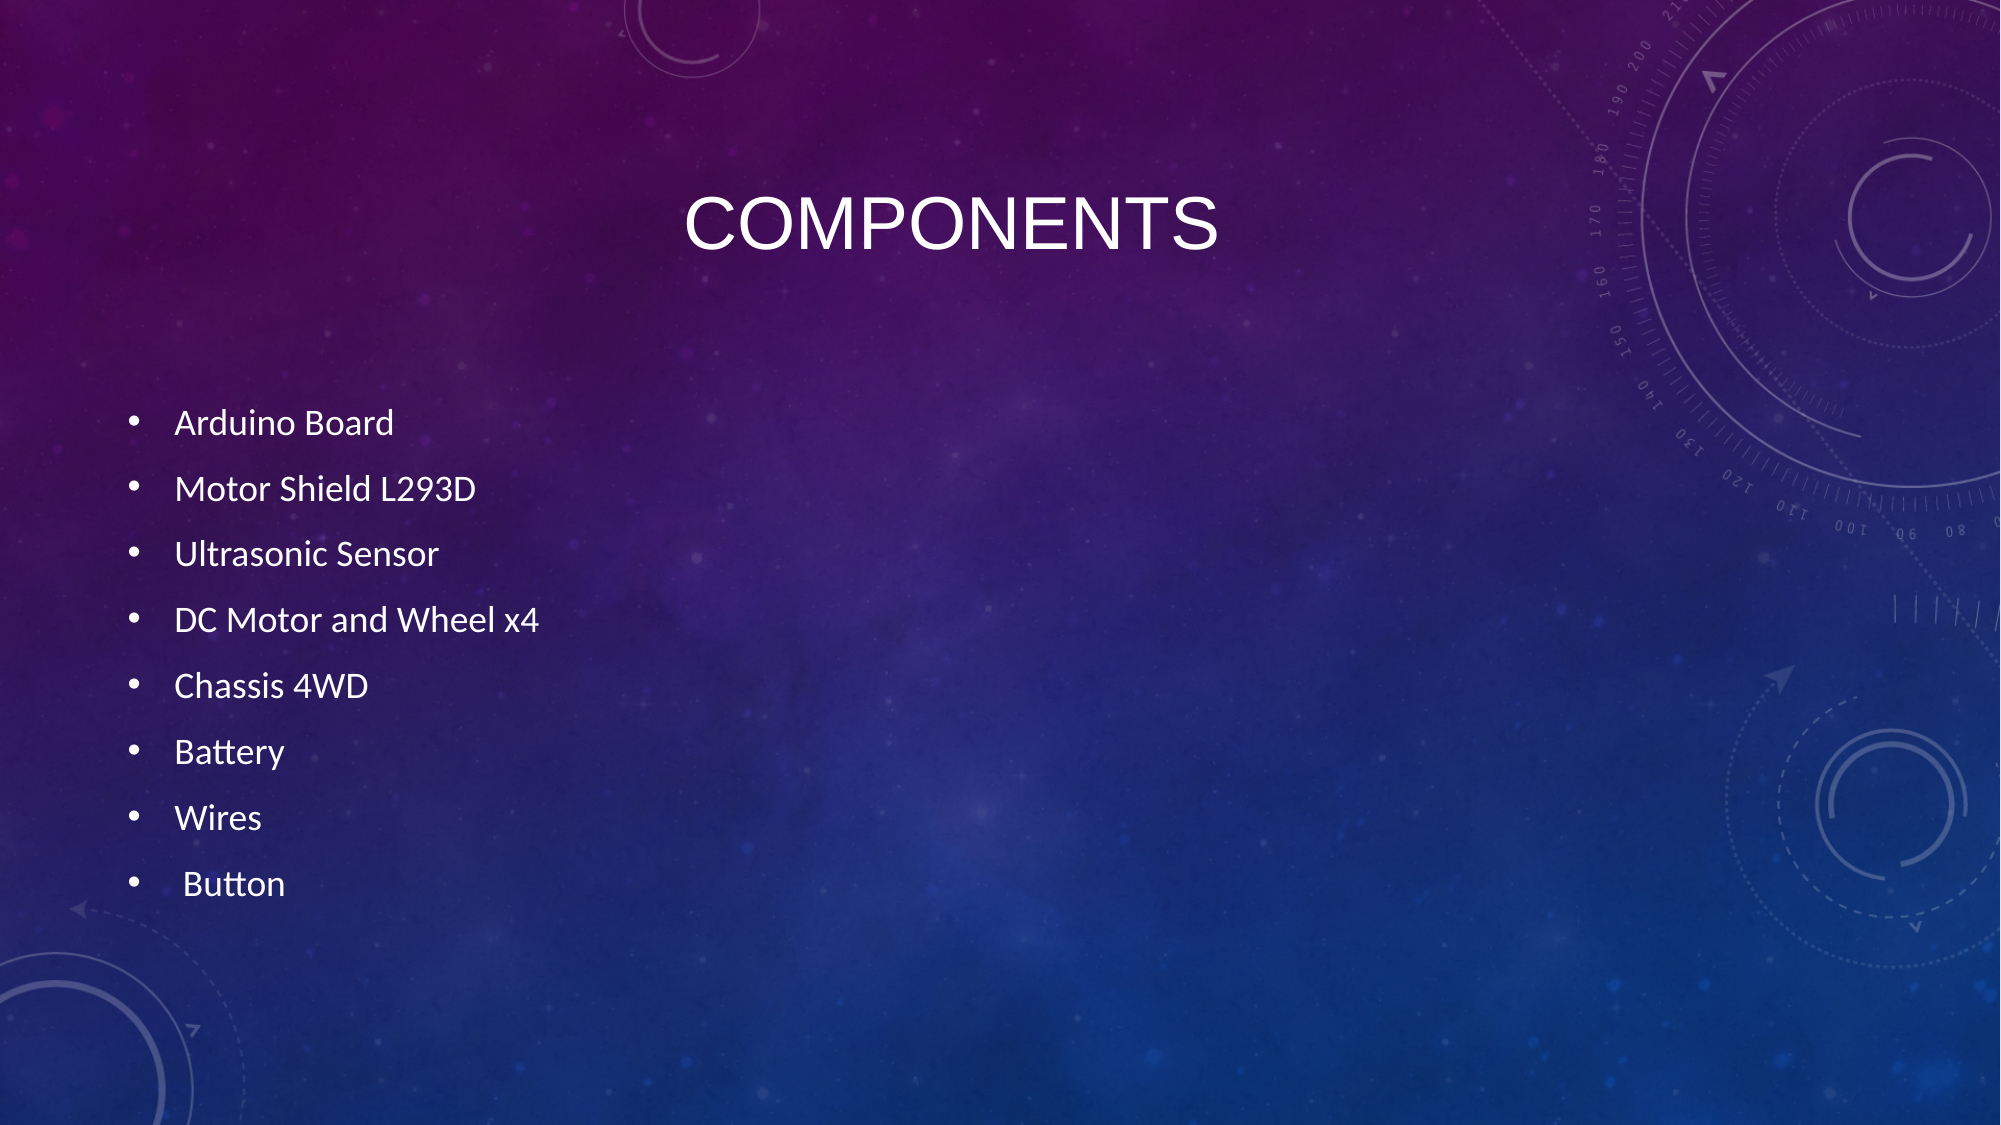

# COMPONENTS
Arduino Board
Motor Shield L293D
Ultrasonic Sensor
DC Motor and Wheel x4
Chassis 4WD
Battery
Wires
 Button